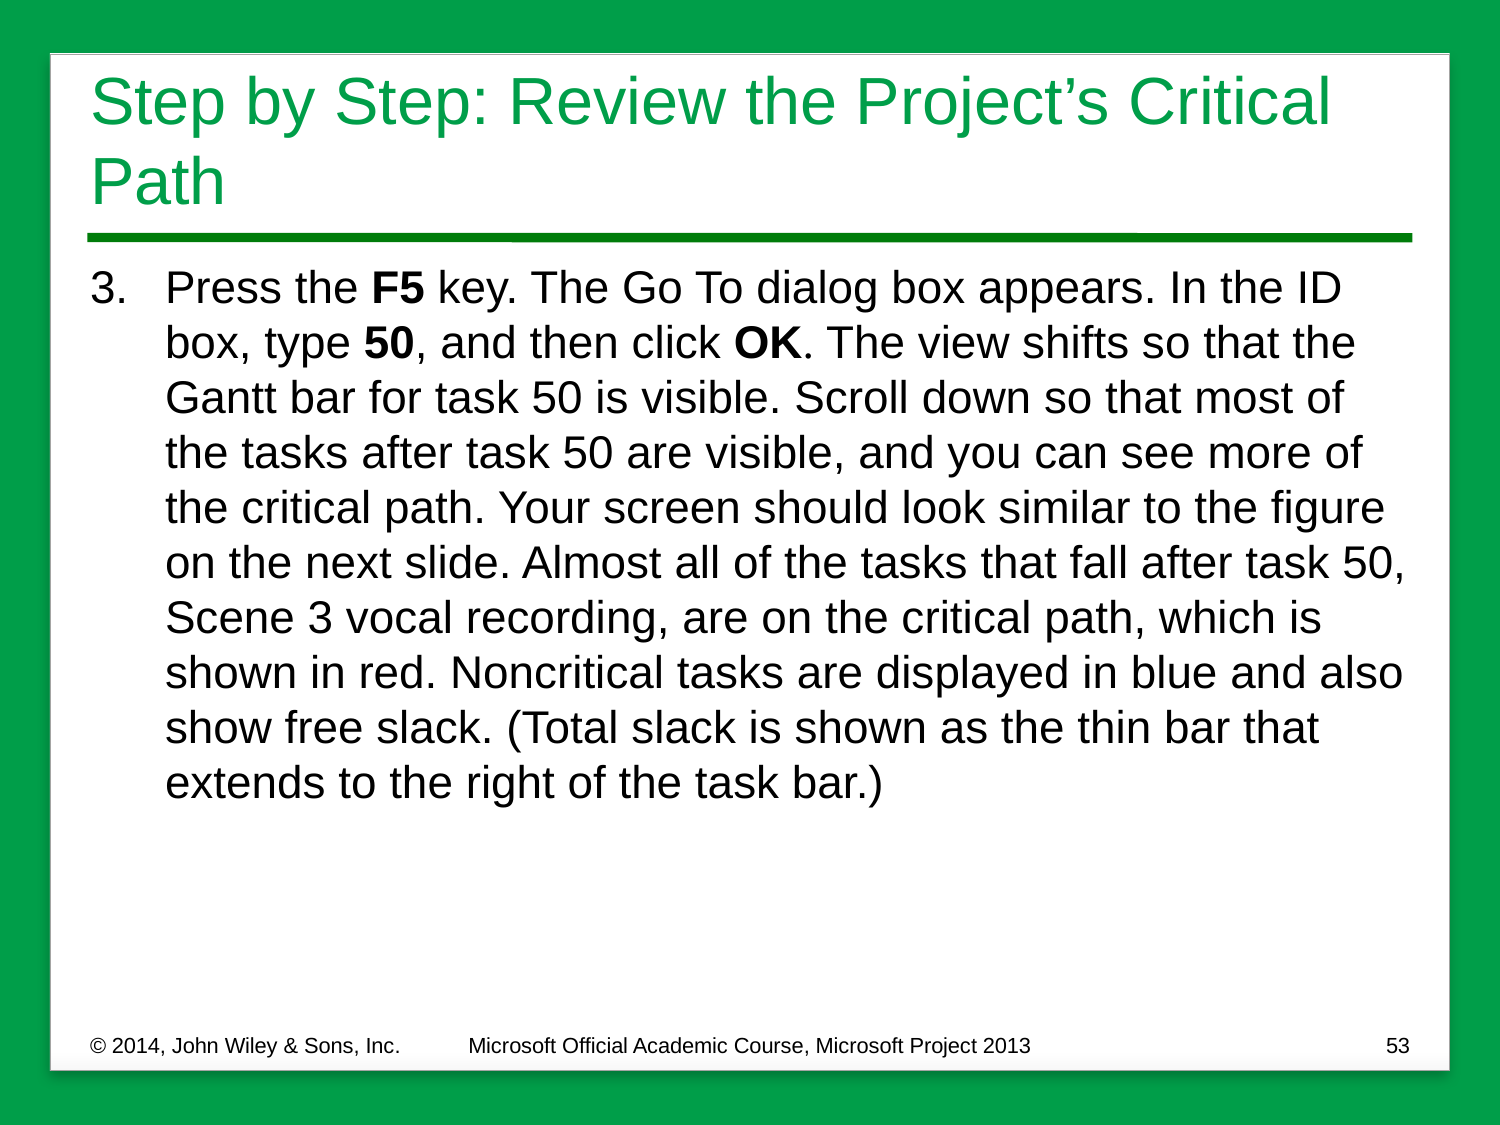

# Step by Step: Review the Project’s Critical Path
3.	Press the F5 key. The Go To dialog box appears. In the ID box, type 50, and then click OK. The view shifts so that the Gantt bar for task 50 is visible. Scroll down so that most of the tasks after task 50 are visible, and you can see more of the critical path. Your screen should look similar to the figure on the next slide. Almost all of the tasks that fall after task 50, Scene 3 vocal recording, are on the critical path, which is shown in red. Noncritical tasks are displayed in blue and also show free slack. (Total slack is shown as the thin bar that extends to the right of the task bar.)
© 2014, John Wiley & Sons, Inc.
Microsoft Official Academic Course, Microsoft Project 2013
53